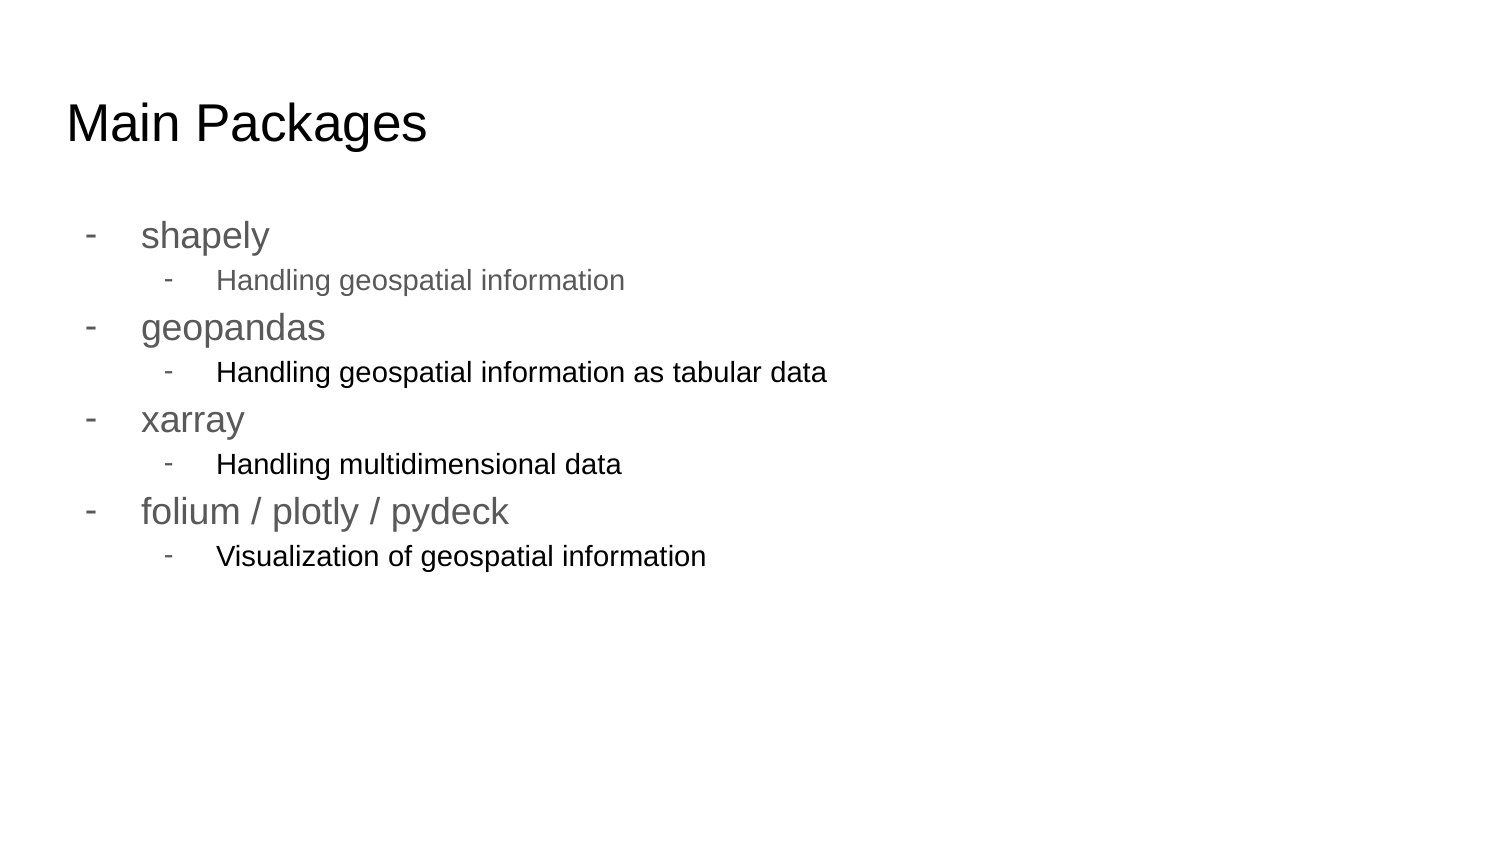

# Main Packages
shapely
Handling geospatial information
geopandas
Handling geospatial information as tabular data
xarray
Handling multidimensional data
folium / plotly / pydeck
Visualization of geospatial information